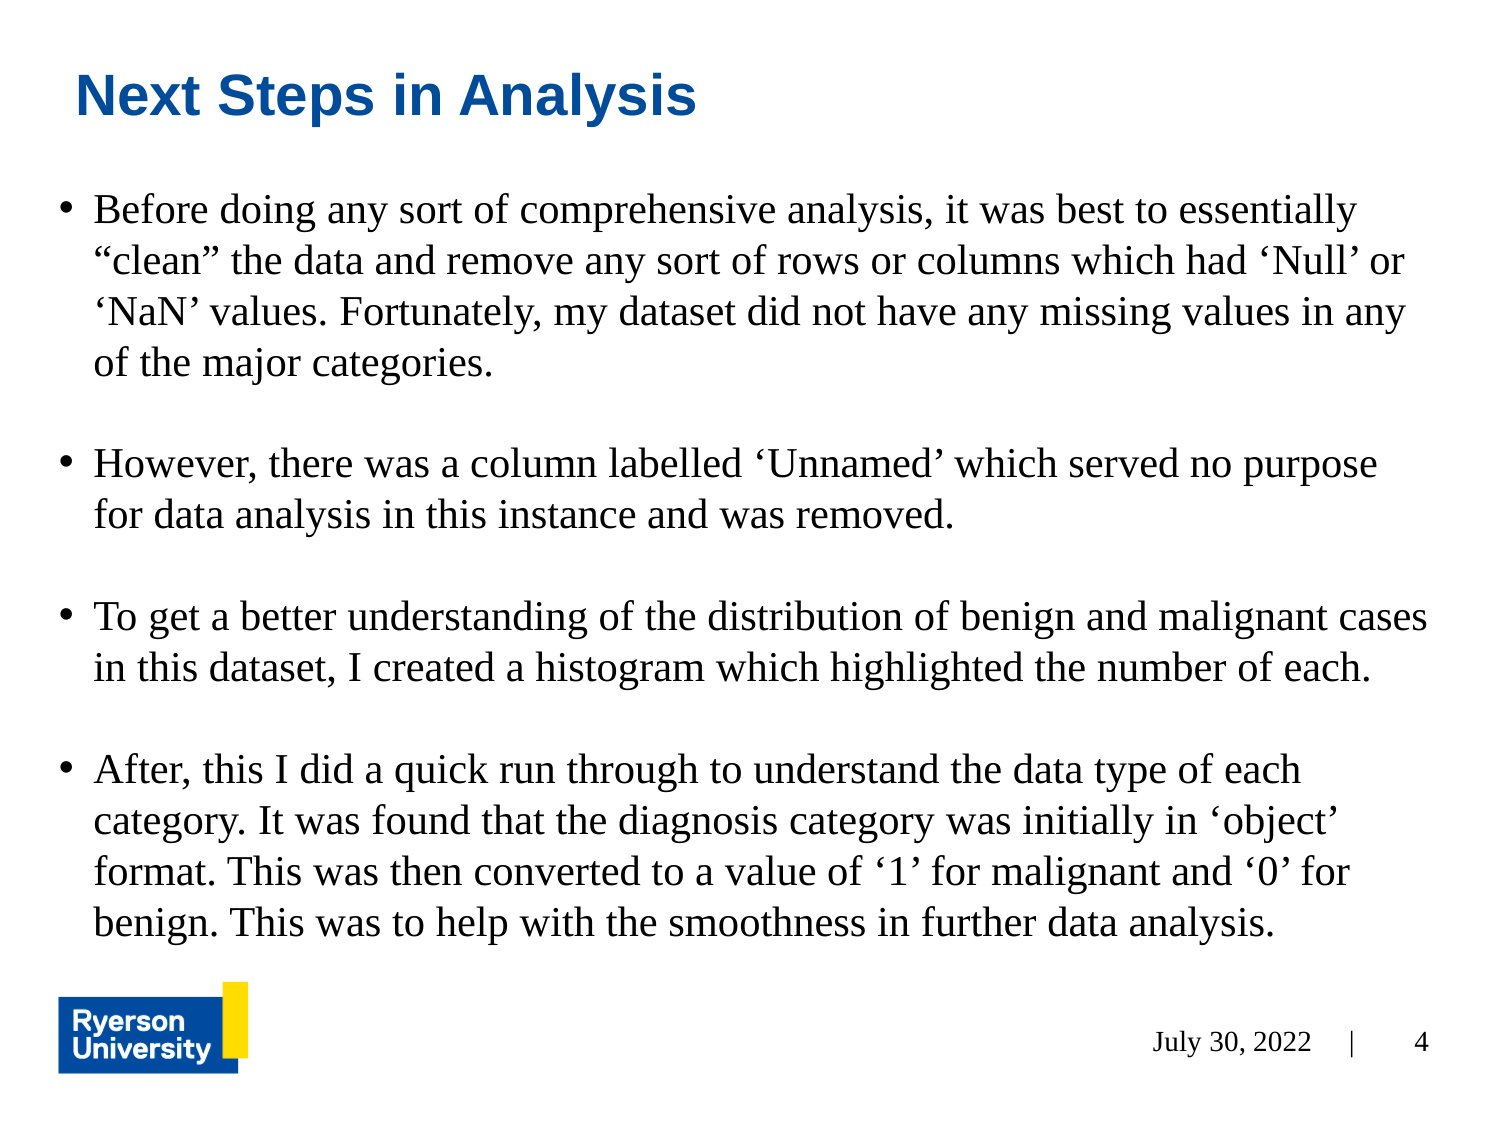

# Next Steps in Analysis
Before doing any sort of comprehensive analysis, it was best to essentially “clean” the data and remove any sort of rows or columns which had ‘Null’ or ‘NaN’ values. Fortunately, my dataset did not have any missing values in any of the major categories.

However, there was a column labelled ‘Unnamed’ which served no purpose for data analysis in this instance and was removed.

To get a better understanding of the distribution of benign and malignant cases in this dataset, I created a histogram which highlighted the number of each.

After, this I did a quick run through to understand the data type of each category. It was found that the diagnosis category was initially in ‘object’ format. This was then converted to a value of ‘1’ for malignant and ‘0’ for benign. This was to help with the smoothness in further data analysis.

July 30, 2022     |
4